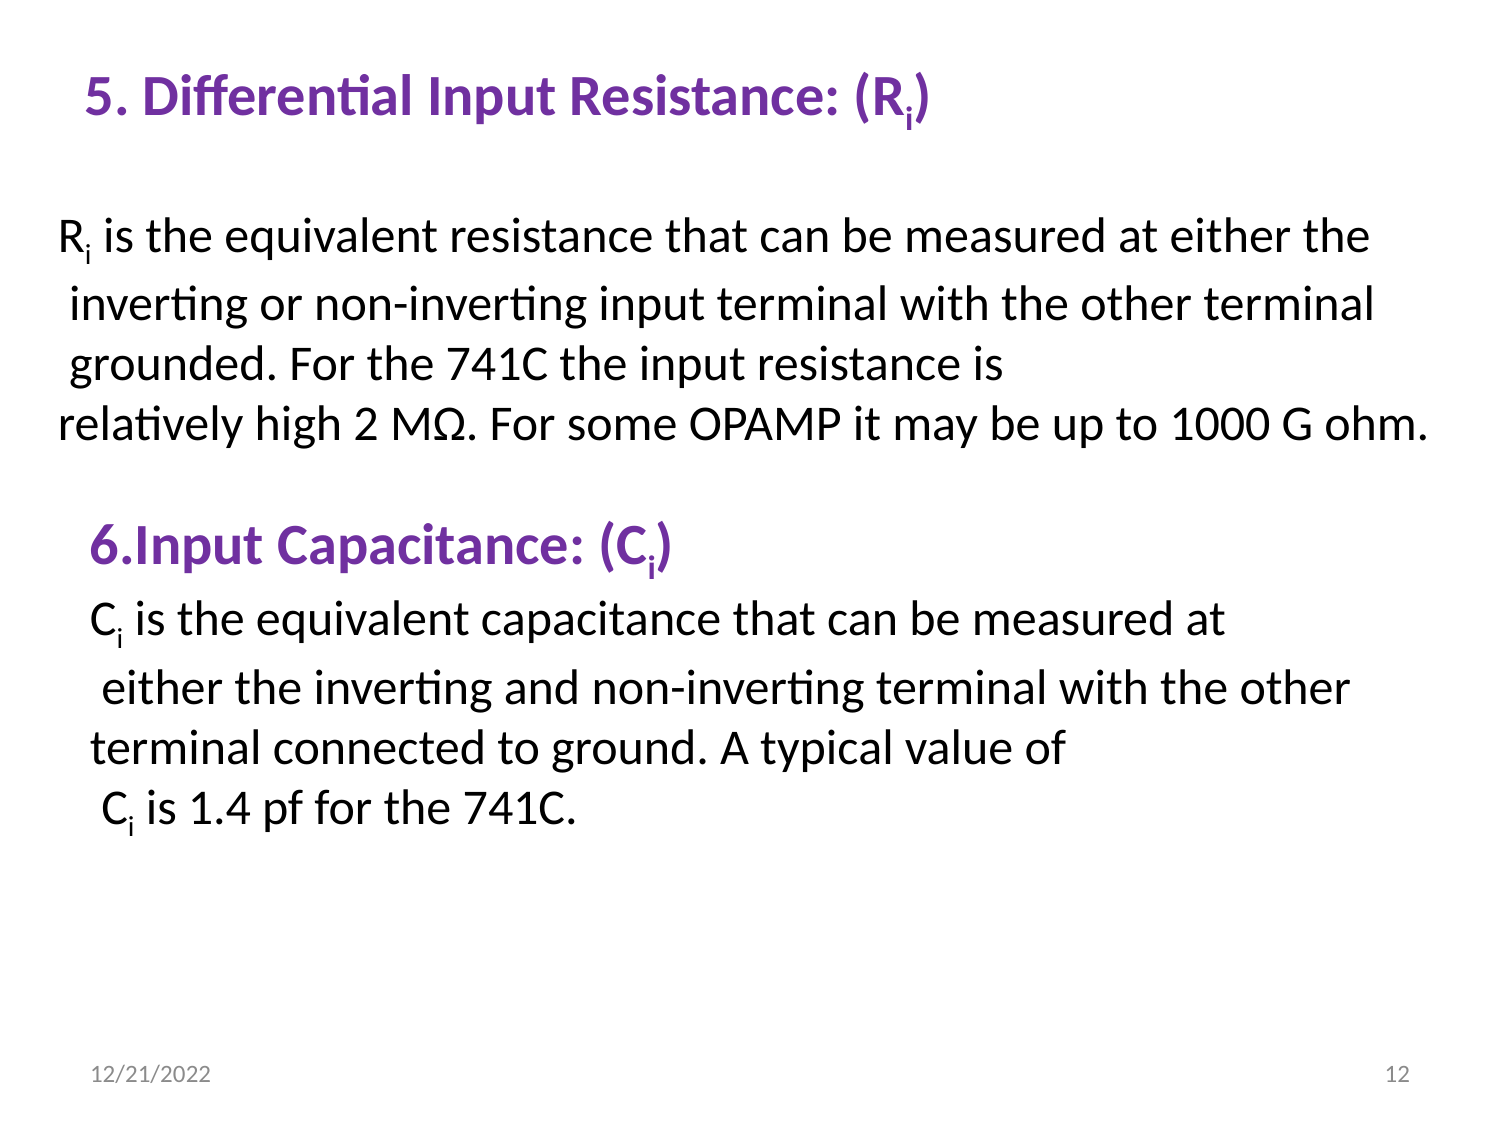

5. Differential Input Resistance: (Ri)

Ri is the equivalent resistance that can be measured at either the
 inverting or non-inverting input terminal with the other terminal
 grounded. For the 741C the input resistance is
relatively high 2 MΩ. For some OPAMP it may be up to 1000 G ohm.

6.Input Capacitance: (Ci)
Ci is the equivalent capacitance that can be measured at
 either the inverting and non-inverting terminal with the other
terminal connected to ground. A typical value of
 Ci is 1.4 pf for the 741C.

12/21/2022
12